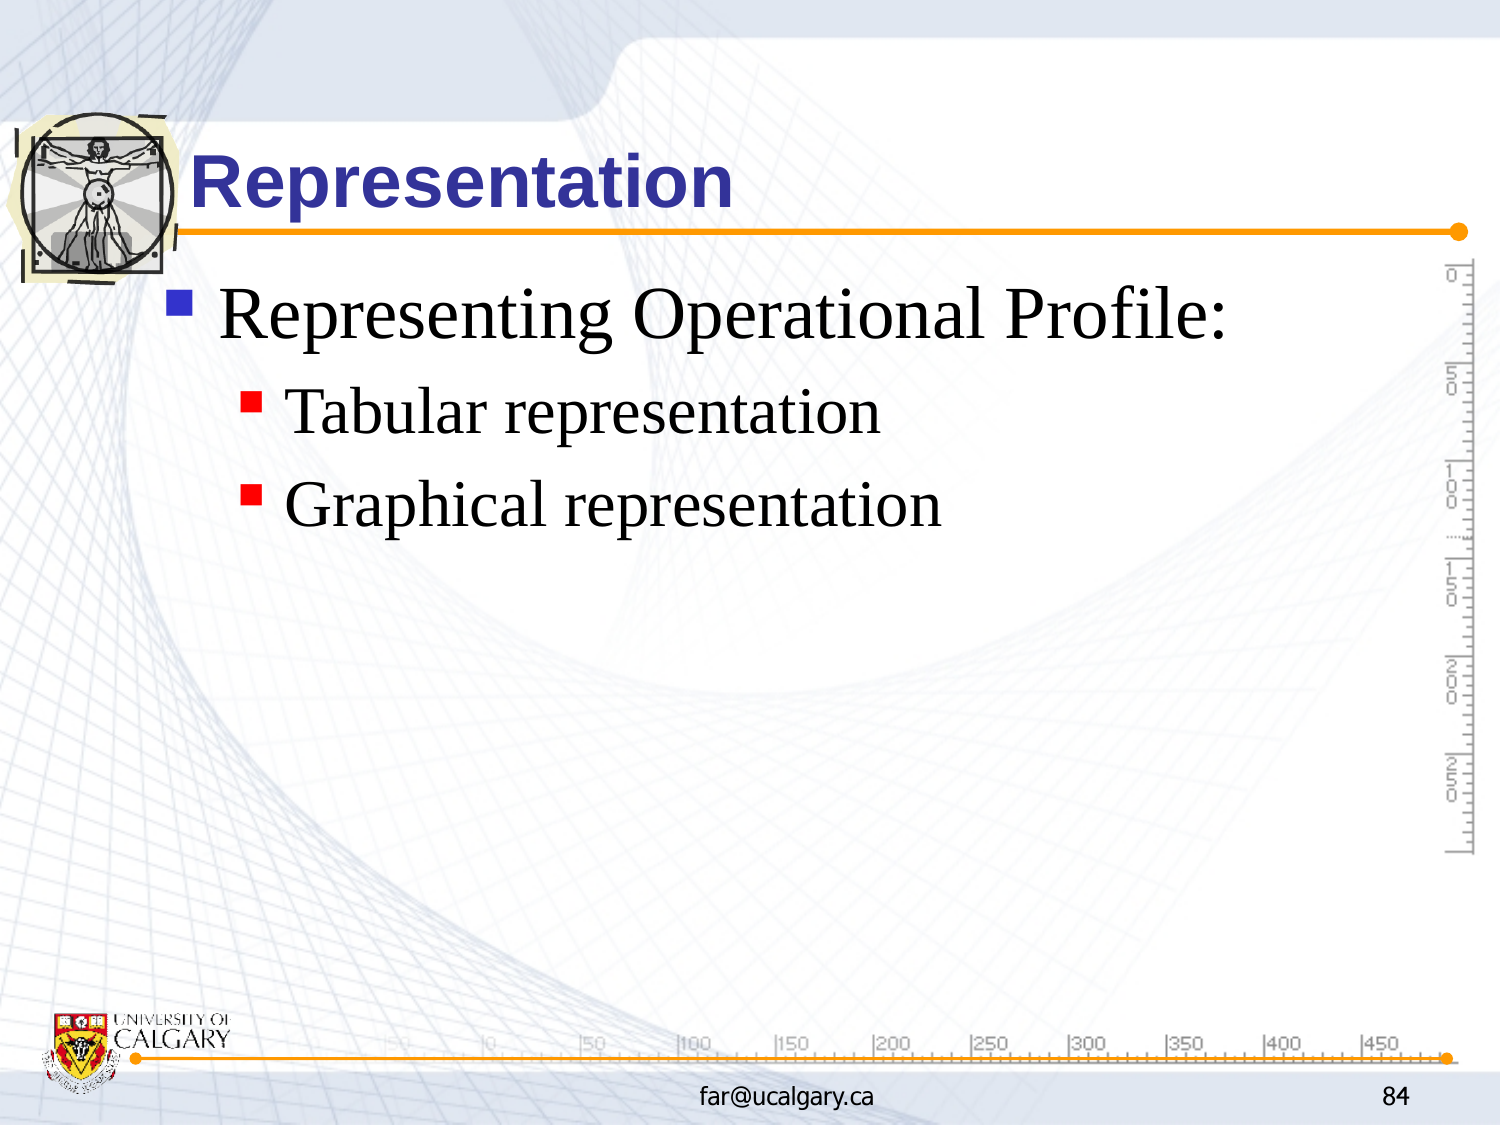

# Representation
Representing Operational Profile:
Tabular representation
Graphical representation
far@ucalgary.ca
84